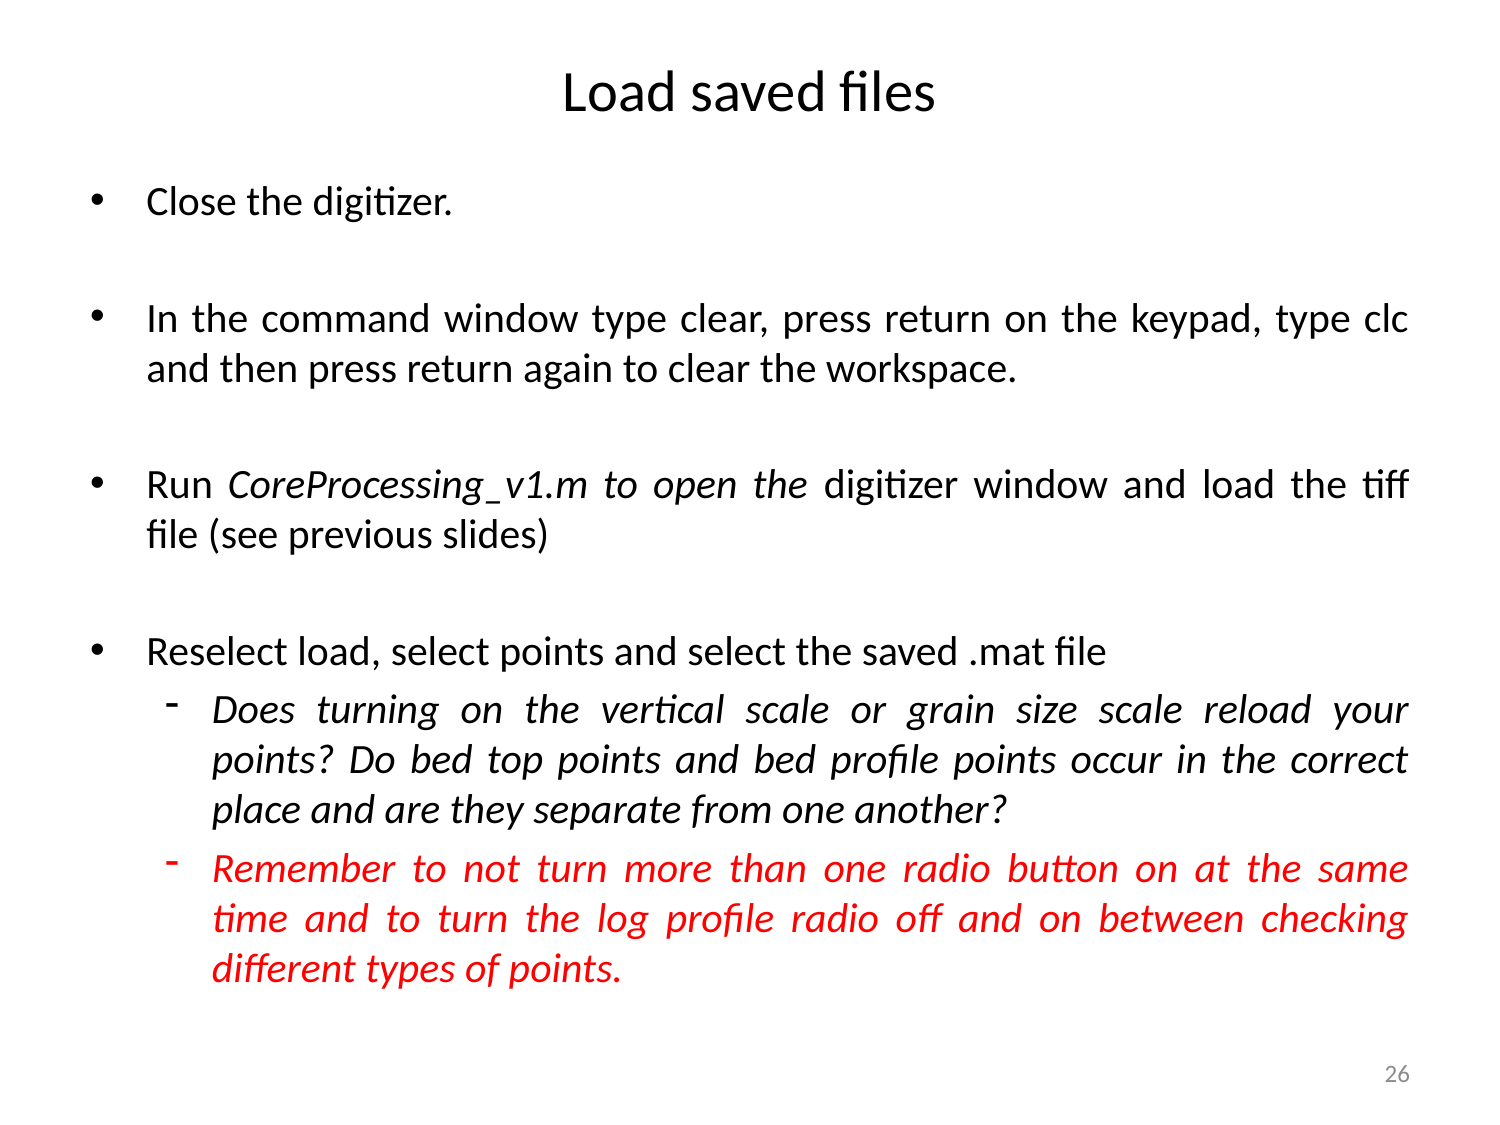

# Load saved files
Close the digitizer.

In the command window type clear, press return on the keypad, type clc and then press return again to clear the workspace.

Run CoreProcessing_v1.m to open the digitizer window and load the tiff file (see previous slides)

Reselect load, select points and select the saved .mat file
Does turning on the vertical scale or grain size scale reload your points? Do bed top points and bed profile points occur in the correct place and are they separate from one another?
Remember to not turn more than one radio button on at the same time and to turn the log profile radio off and on between checking different types of points.
26